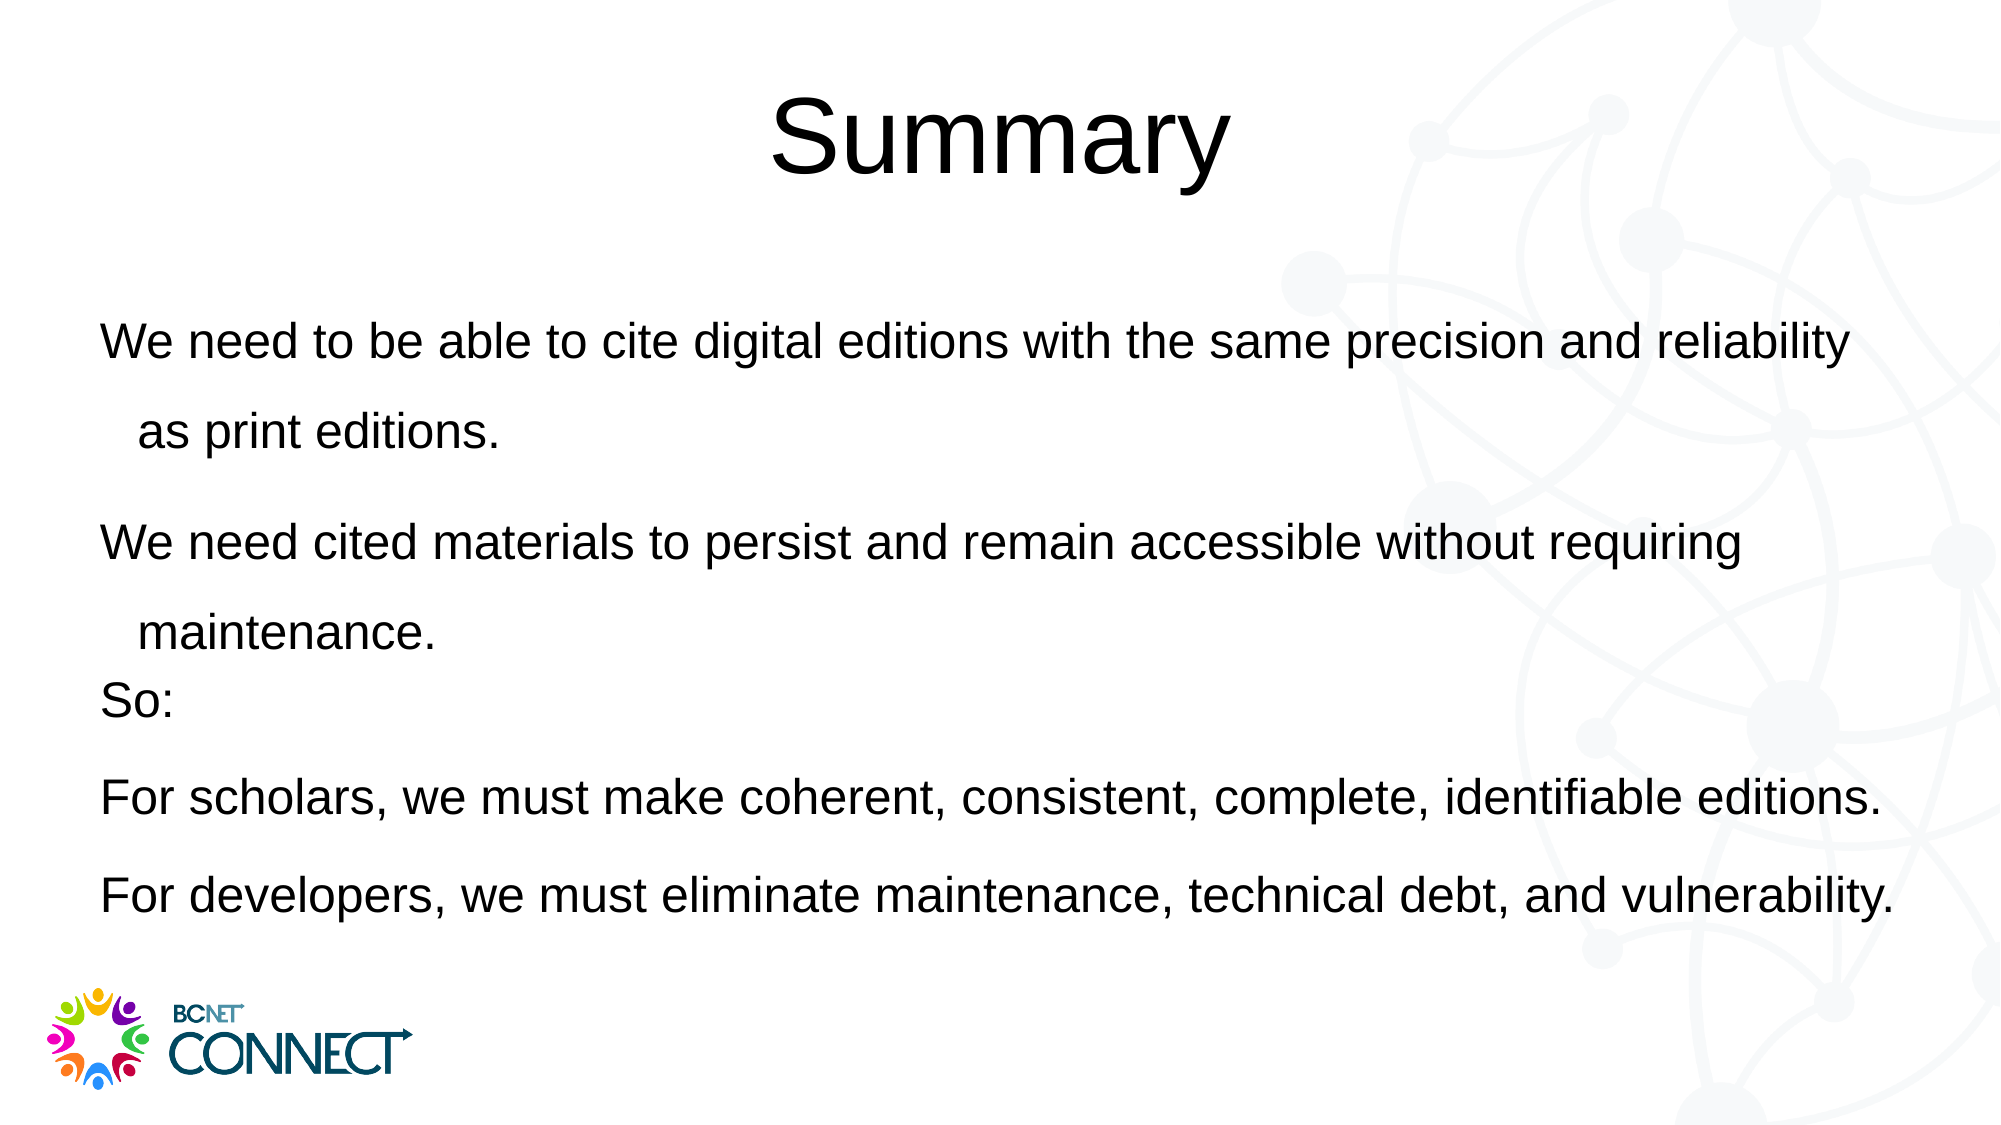

Summary
# We need to be able to cite digital editions with the same precision and reliability as print editions.
We need cited materials to persist and remain accessible without requiring maintenance.
So:
For scholars, we must make coherent, consistent, complete, identifiable editions.
For developers, we must eliminate maintenance, technical debt, and vulnerability.